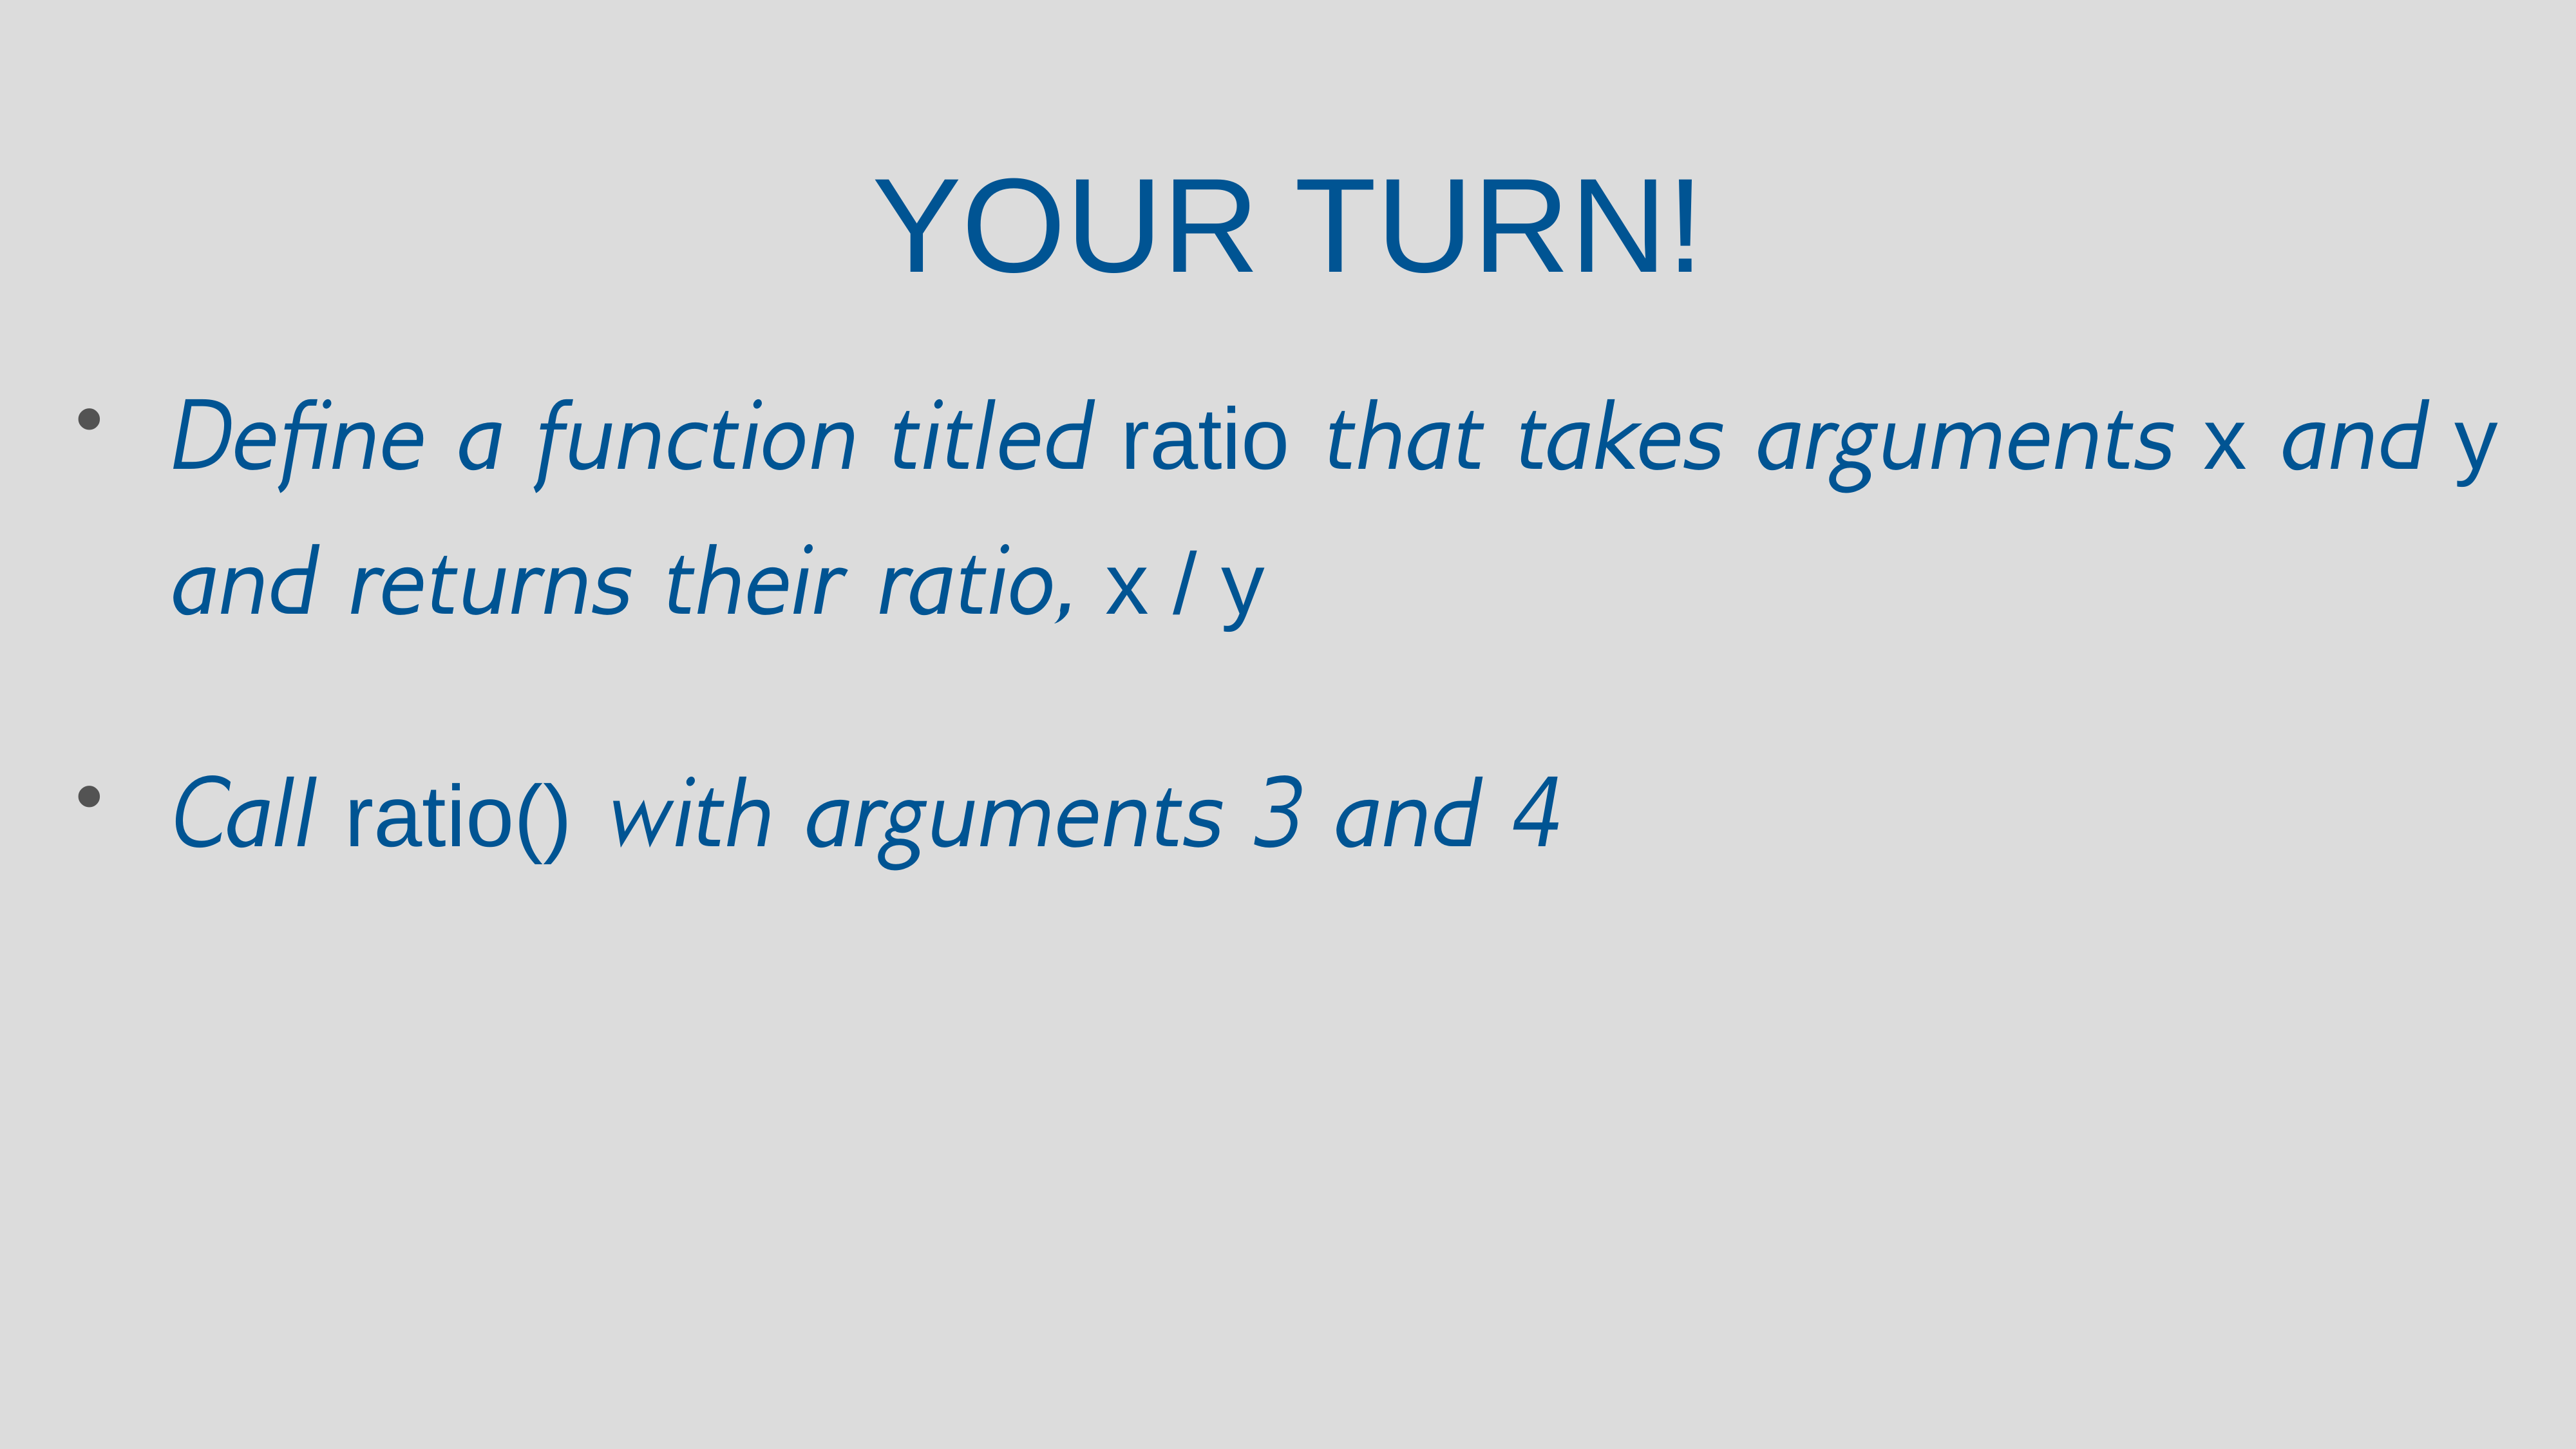

# Your turn!
Define a function titled ratio that takes arguments x and y and returns their ratio, x / y
Call ratio() with arguments 3 and 4